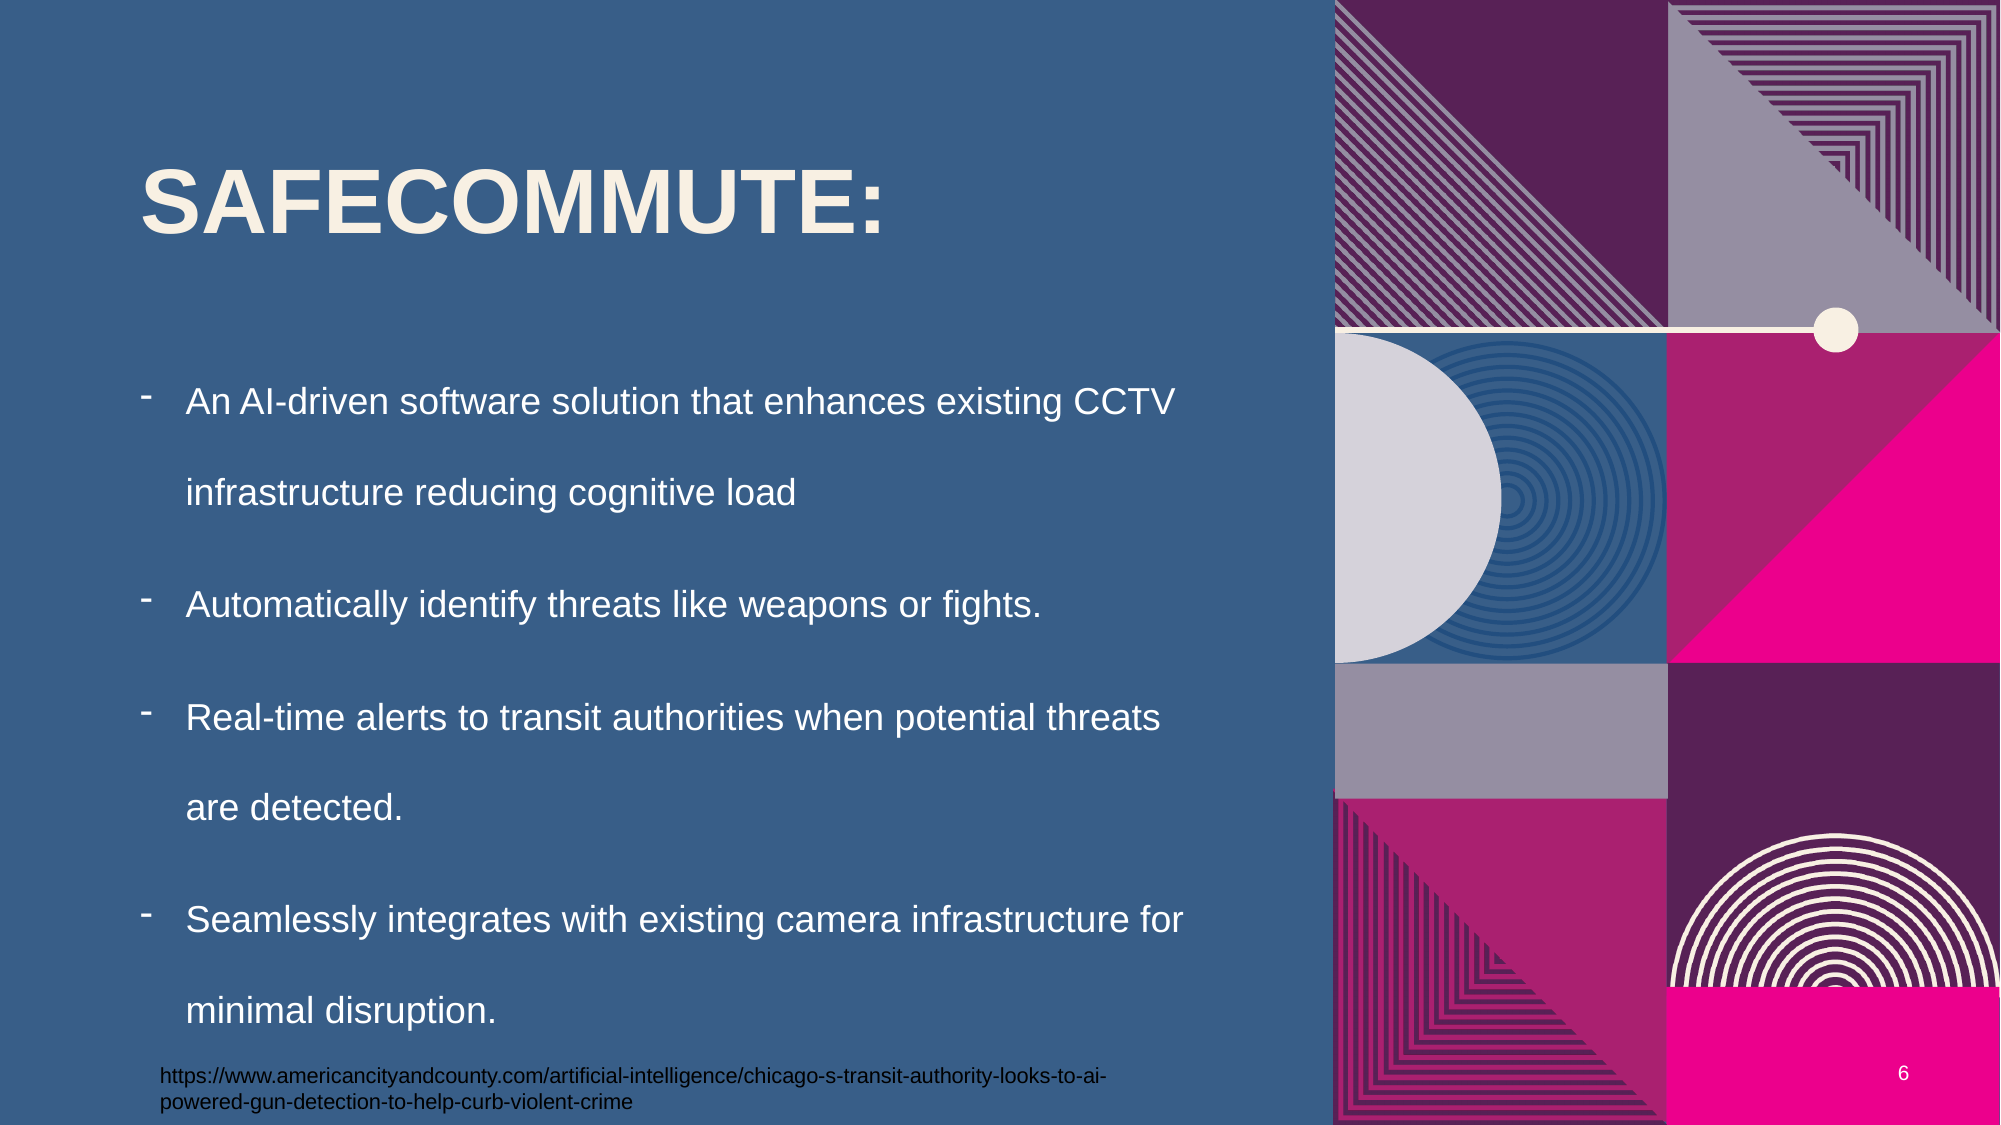

# Safecommute:
An AI-driven software solution that enhances existing CCTV infrastructure reducing cognitive load
Automatically identify threats like weapons or fights.
Real-time alerts to transit authorities when potential threats are detected.
Seamlessly integrates with existing camera infrastructure for minimal disruption.
6
https://www.americancityandcounty.com/artificial-intelligence/chicago-s-transit-authority-looks-to-ai-powered-gun-detection-to-help-curb-violent-crime